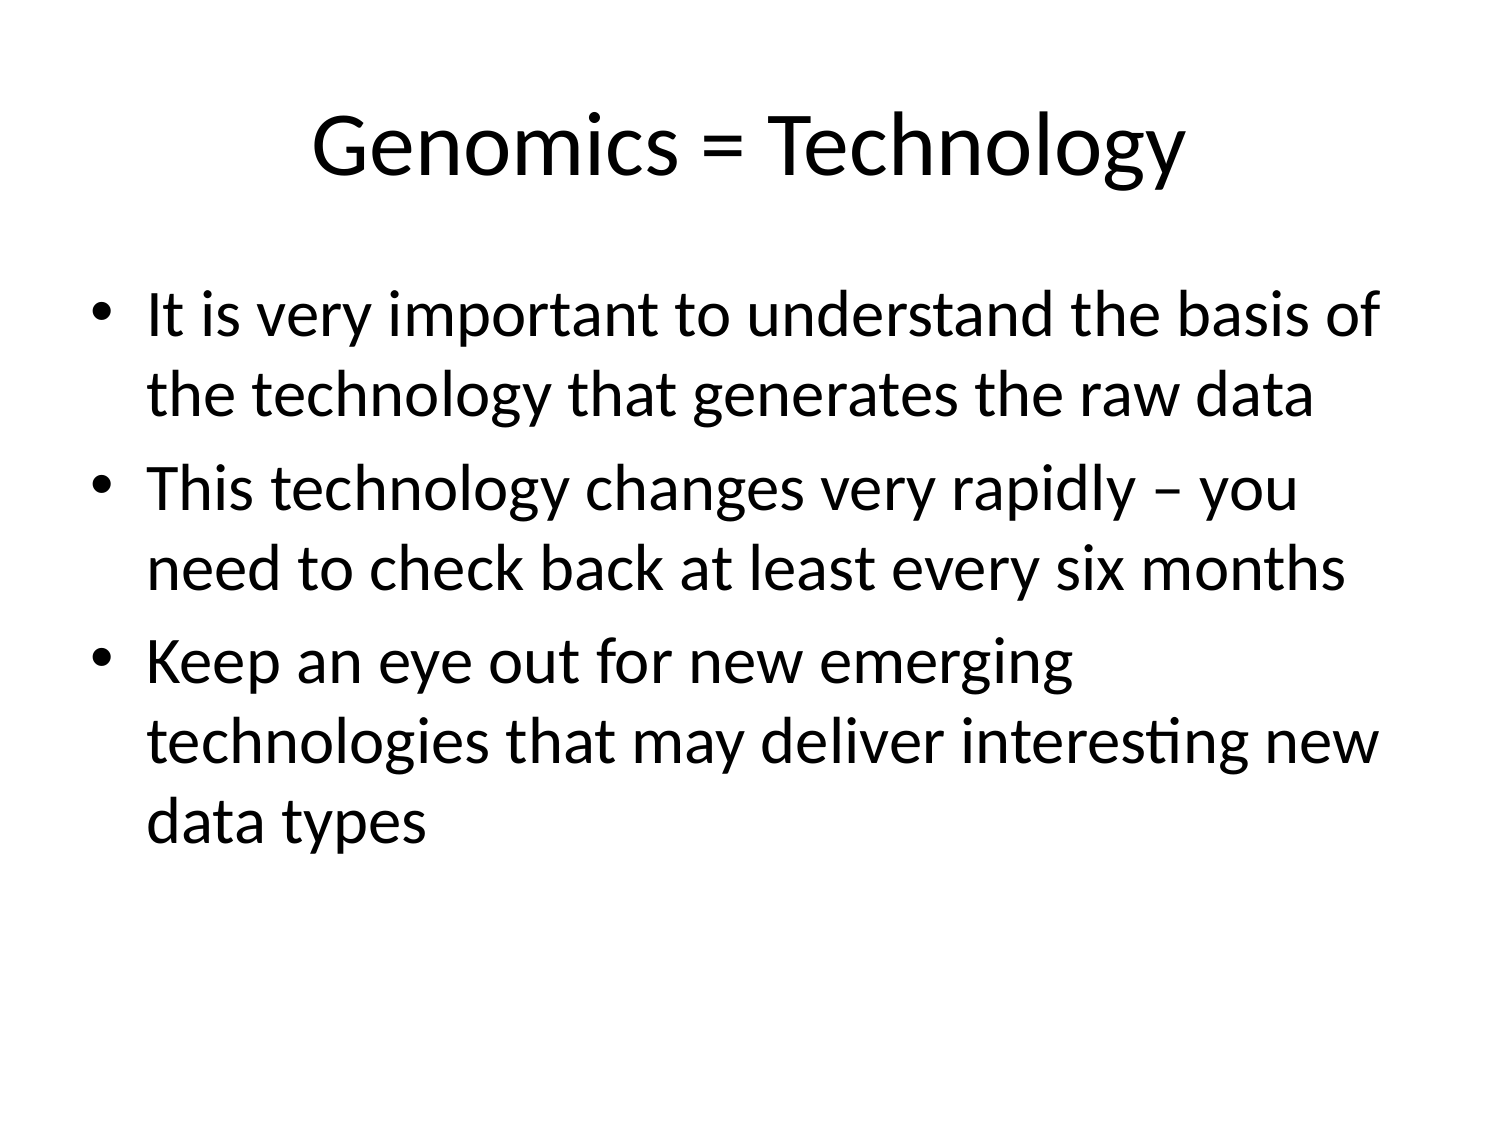

# Genomics = Technology
It is very important to understand the basis of the technology that generates the raw data
This technology changes very rapidly – you need to check back at least every six months
Keep an eye out for new emerging technologies that may deliver interesting new data types